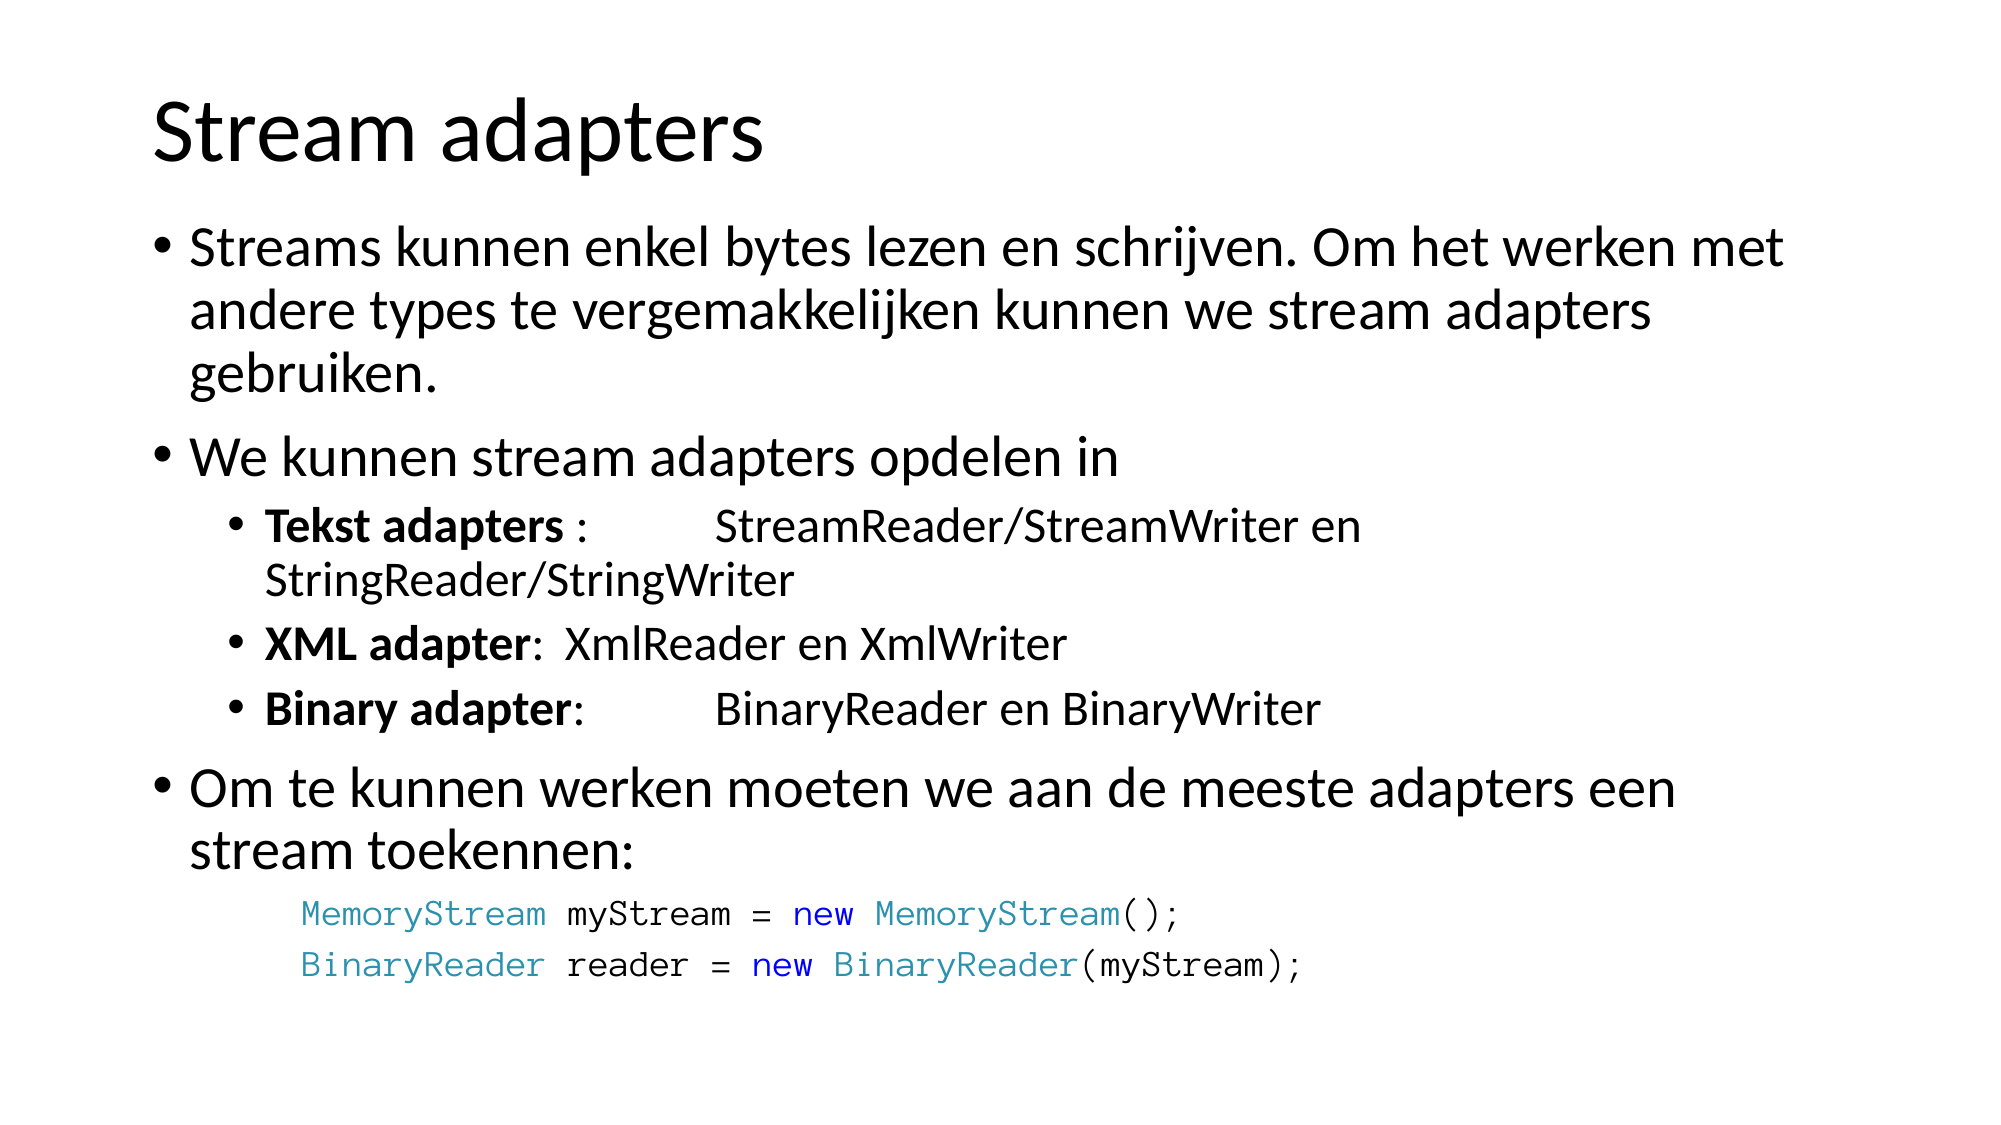

# Stream adapters
Streams kunnen enkel bytes lezen en schrijven. Om het werken met andere types te vergemakkelijken kunnen we stream adapters gebruiken.
We kunnen stream adapters opdelen in
Tekst adapters : 	StreamReader/StreamWriter en StringReader/StringWriter
XML adapter: 	XmlReader en XmlWriter
Binary adapter:	BinaryReader en BinaryWriter
Om te kunnen werken moeten we aan de meeste adapters een stream toekennen:
MemoryStream myStream = new MemoryStream();
BinaryReader reader = new BinaryReader(myStream);